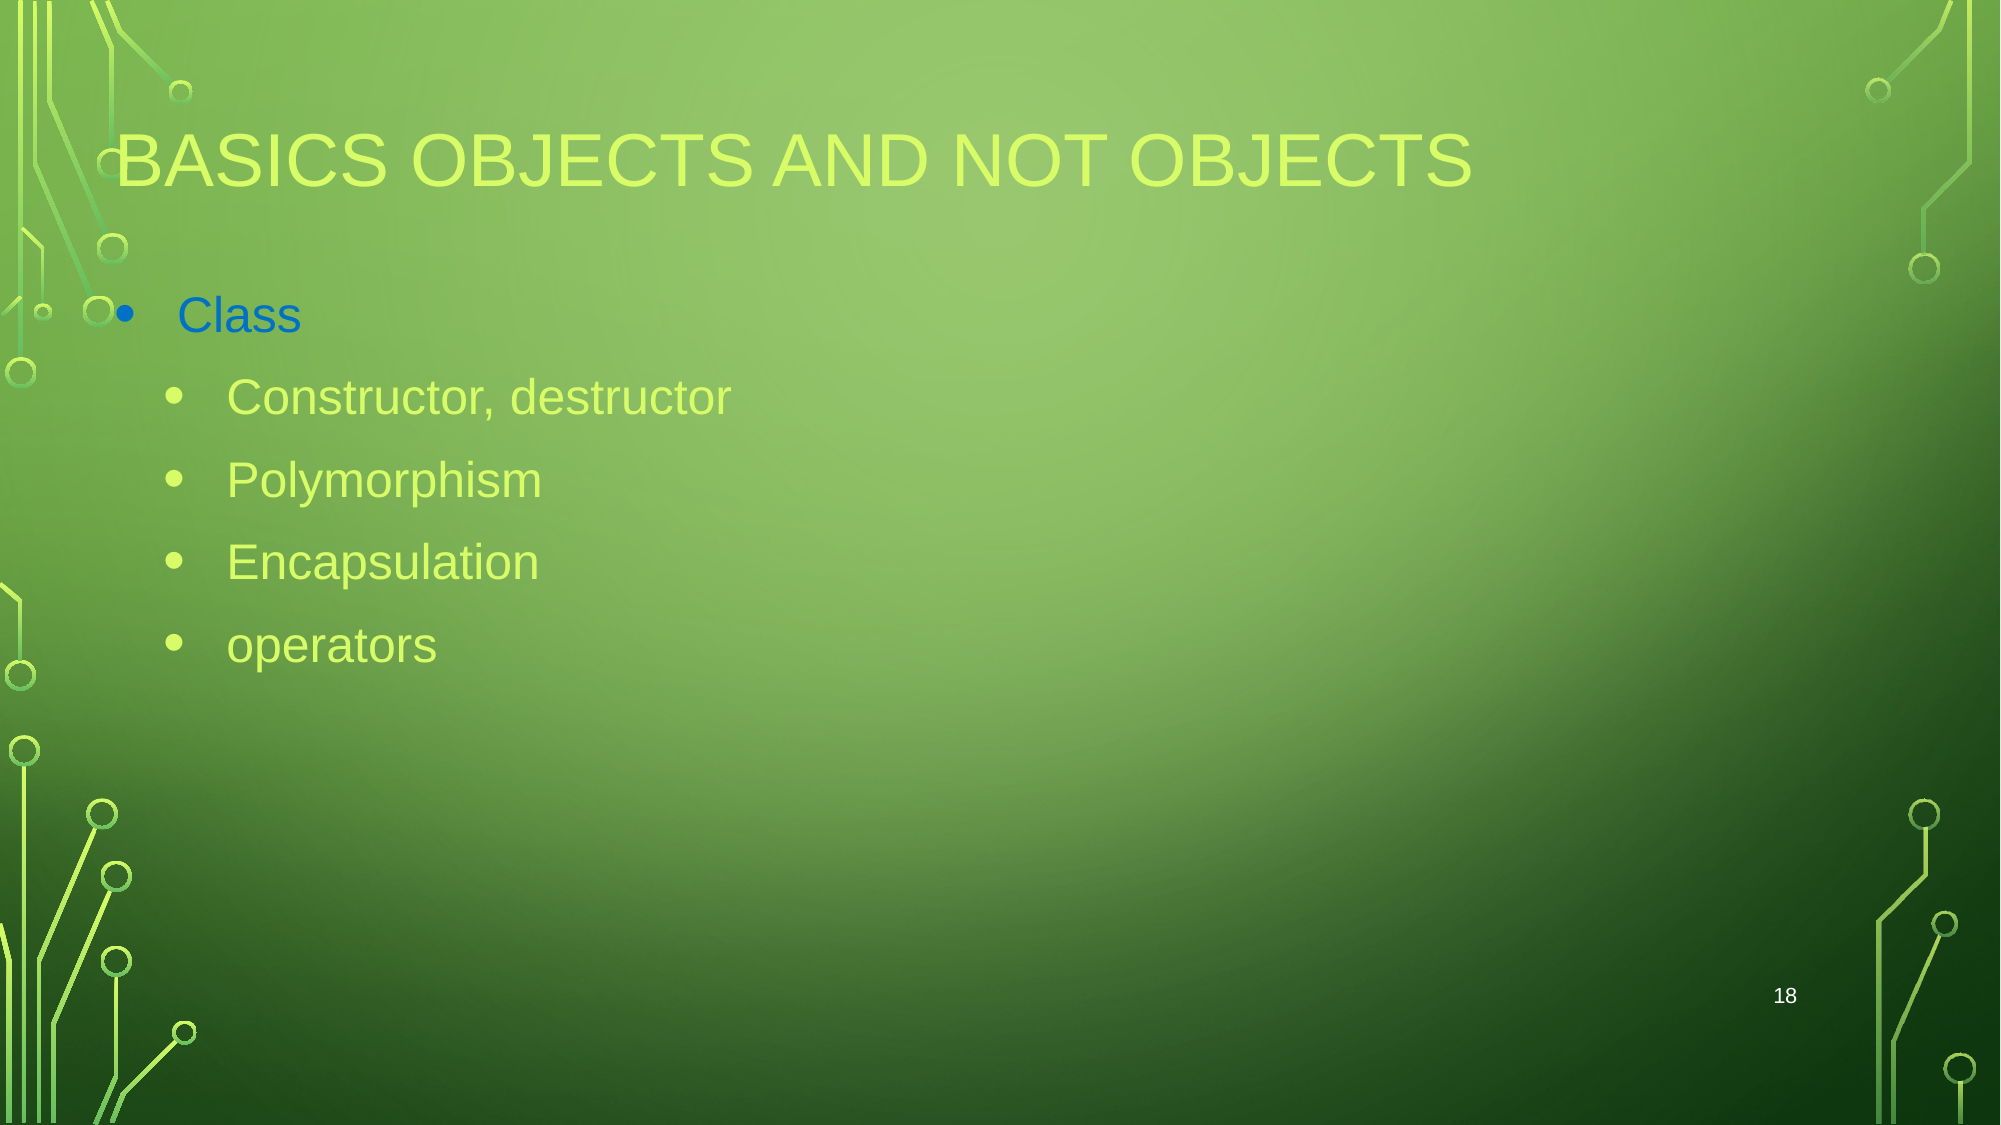

# Basics Objects and not objects
Class
Constructor, destructor
Polymorphism
Encapsulation
operators

18